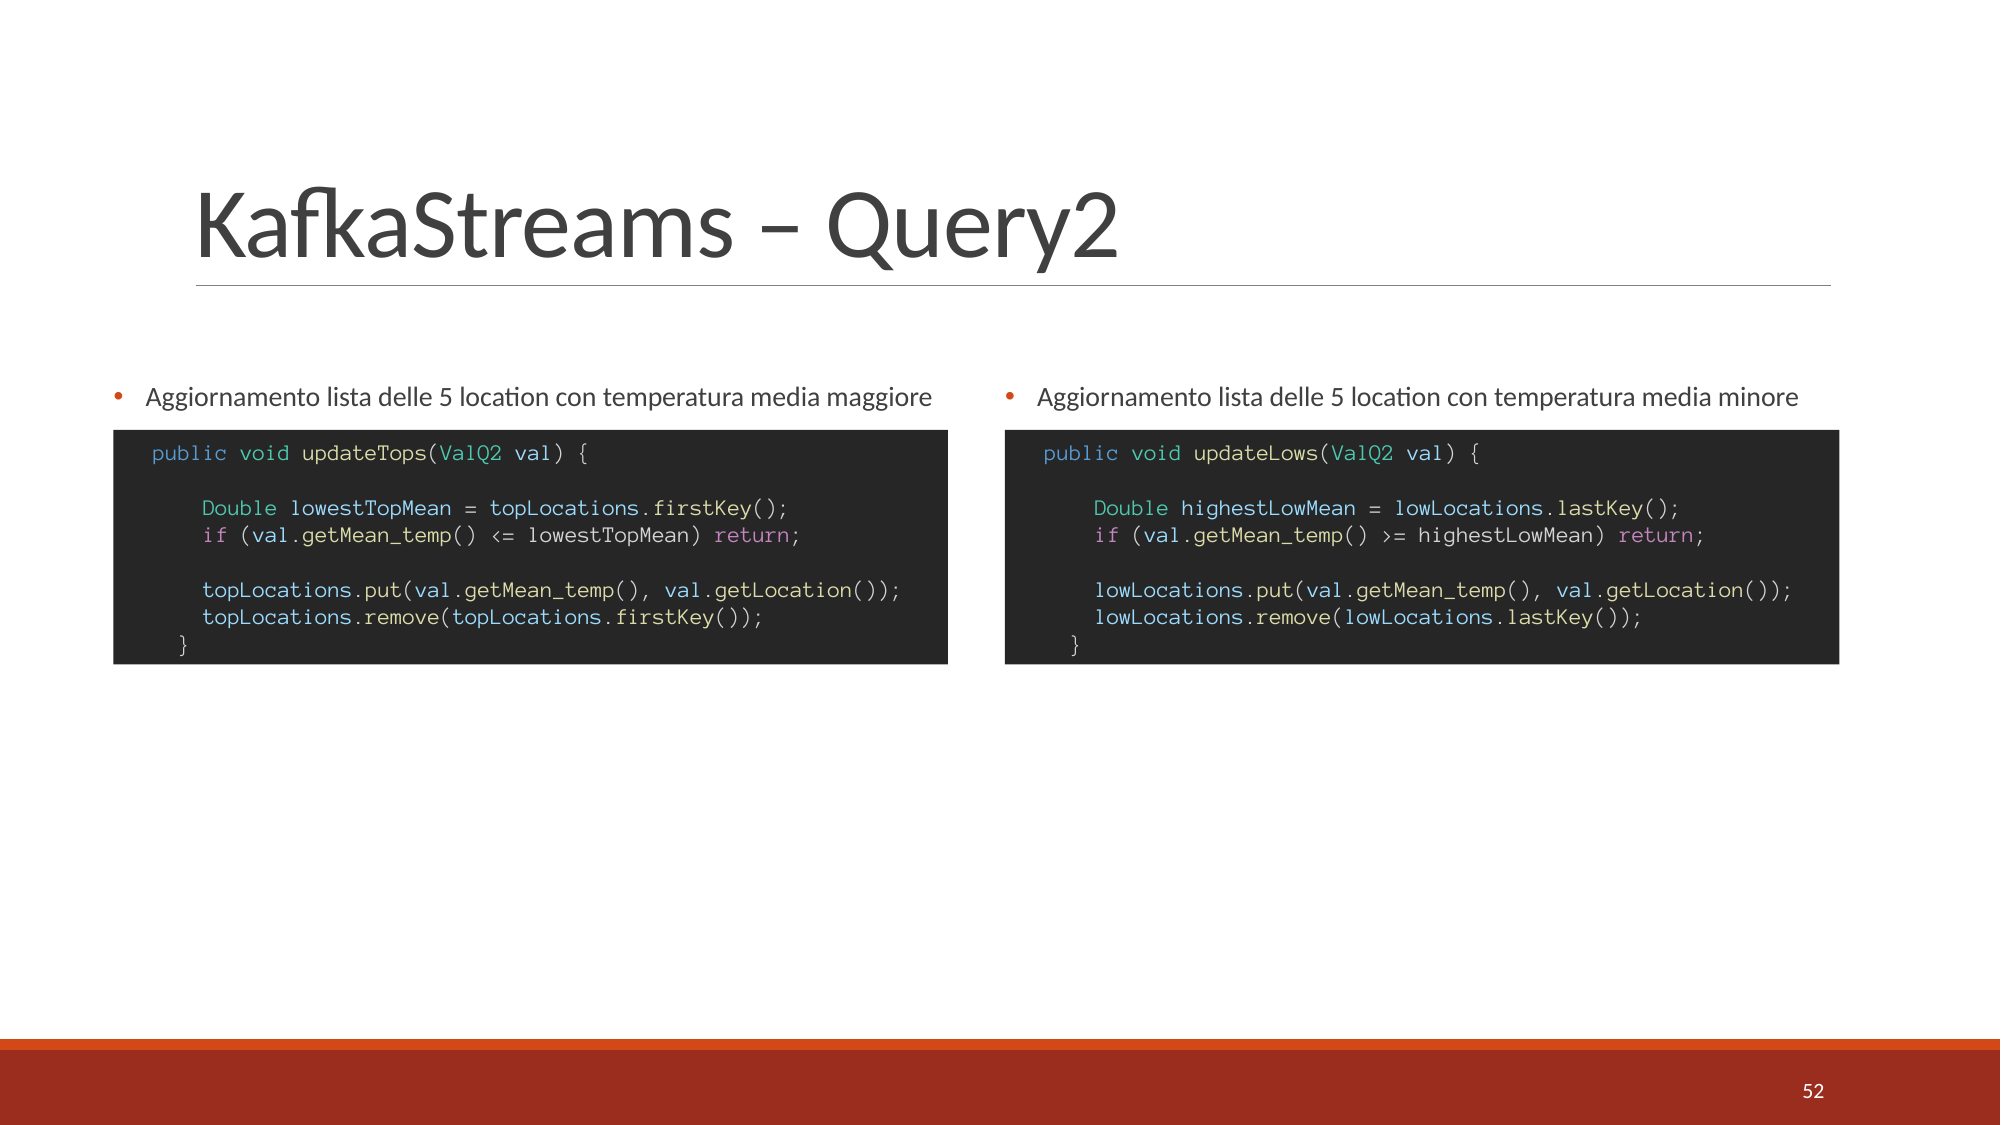

# KafkaStreams – Query2
Aggiornamento lista delle 5 location con temperatura media maggiore
Aggiornamento lista delle 5 location con temperatura media minore
  public void updateTops(ValQ2 val) {
      Double lowestTopMean = topLocations.firstKey();
      if (val.getMean_temp() <= lowestTopMean) return;

      topLocations.put(val.getMean_temp(), val.getLocation());
      topLocations.remove(topLocations.firstKey());
    }
  public void updateLows(ValQ2 val) {
      Double highestLowMean = lowLocations.lastKey();
      if (val.getMean_temp() >= highestLowMean) return;
      lowLocations.put(val.getMean_temp(), val.getLocation());
      lowLocations.remove(lowLocations.lastKey());
    }
52